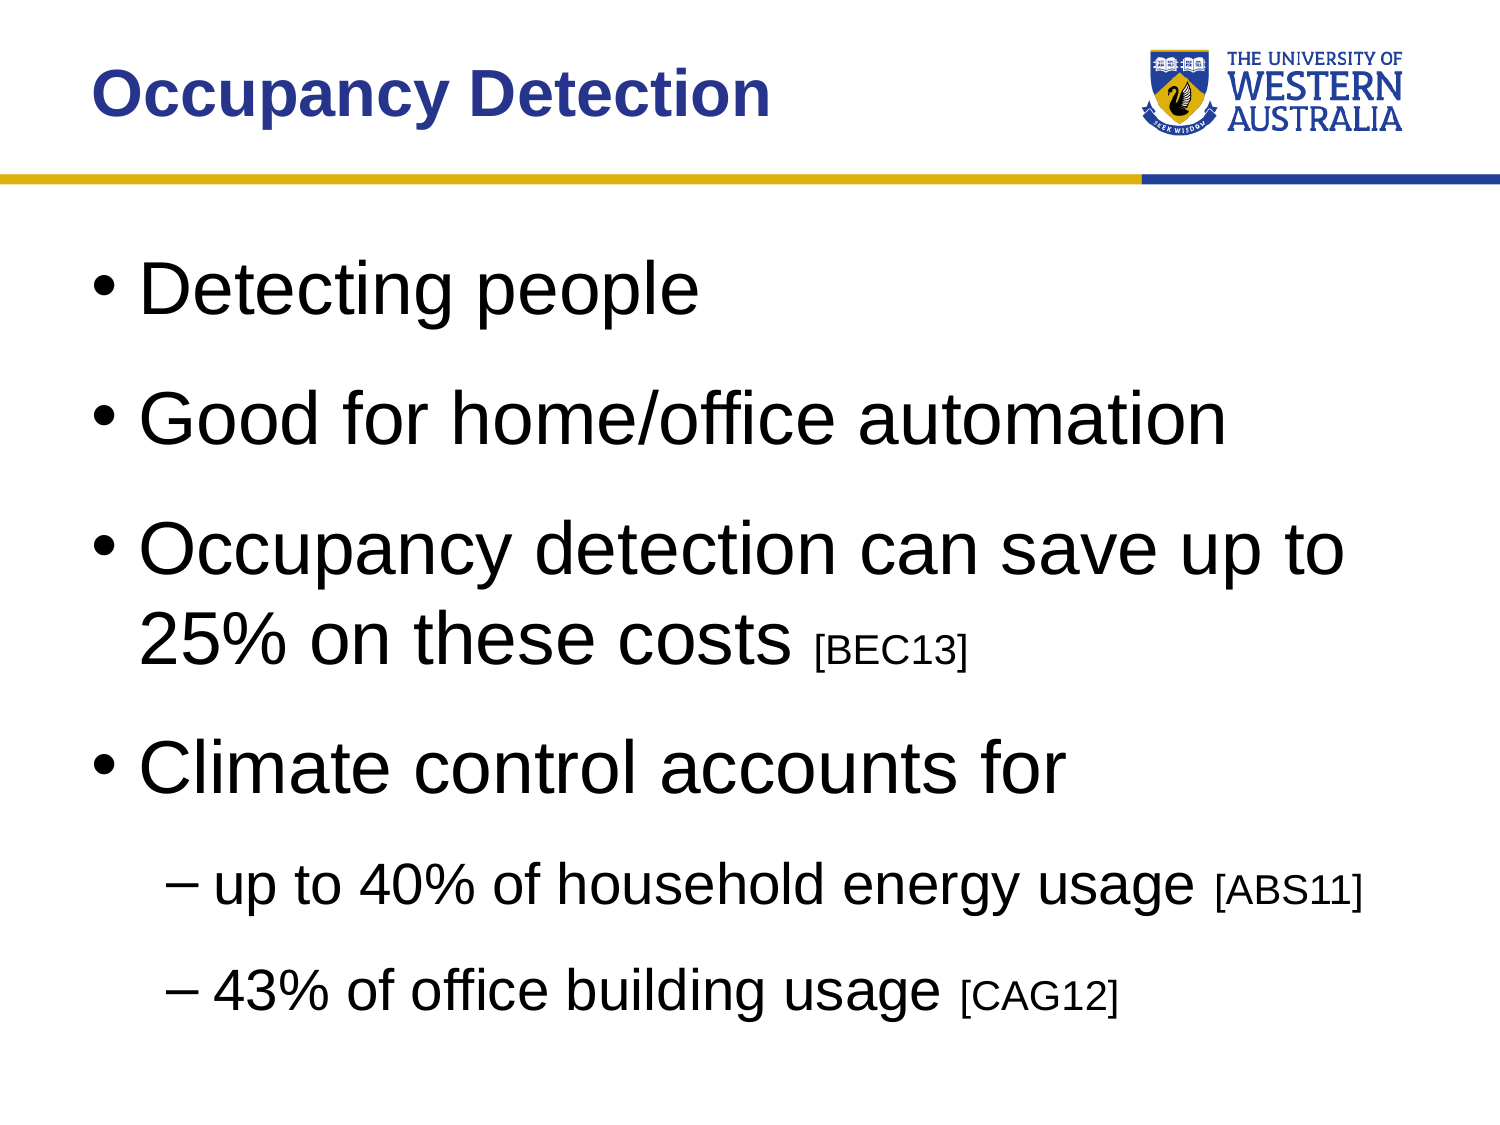

Occupancy Detection
Detecting people
Good for home/office automation
Occupancy detection can save up to 25% on these costs [BEC13]
Climate control accounts for
up to 40% of household energy usage [ABS11]
43% of office building usage [CAG12]